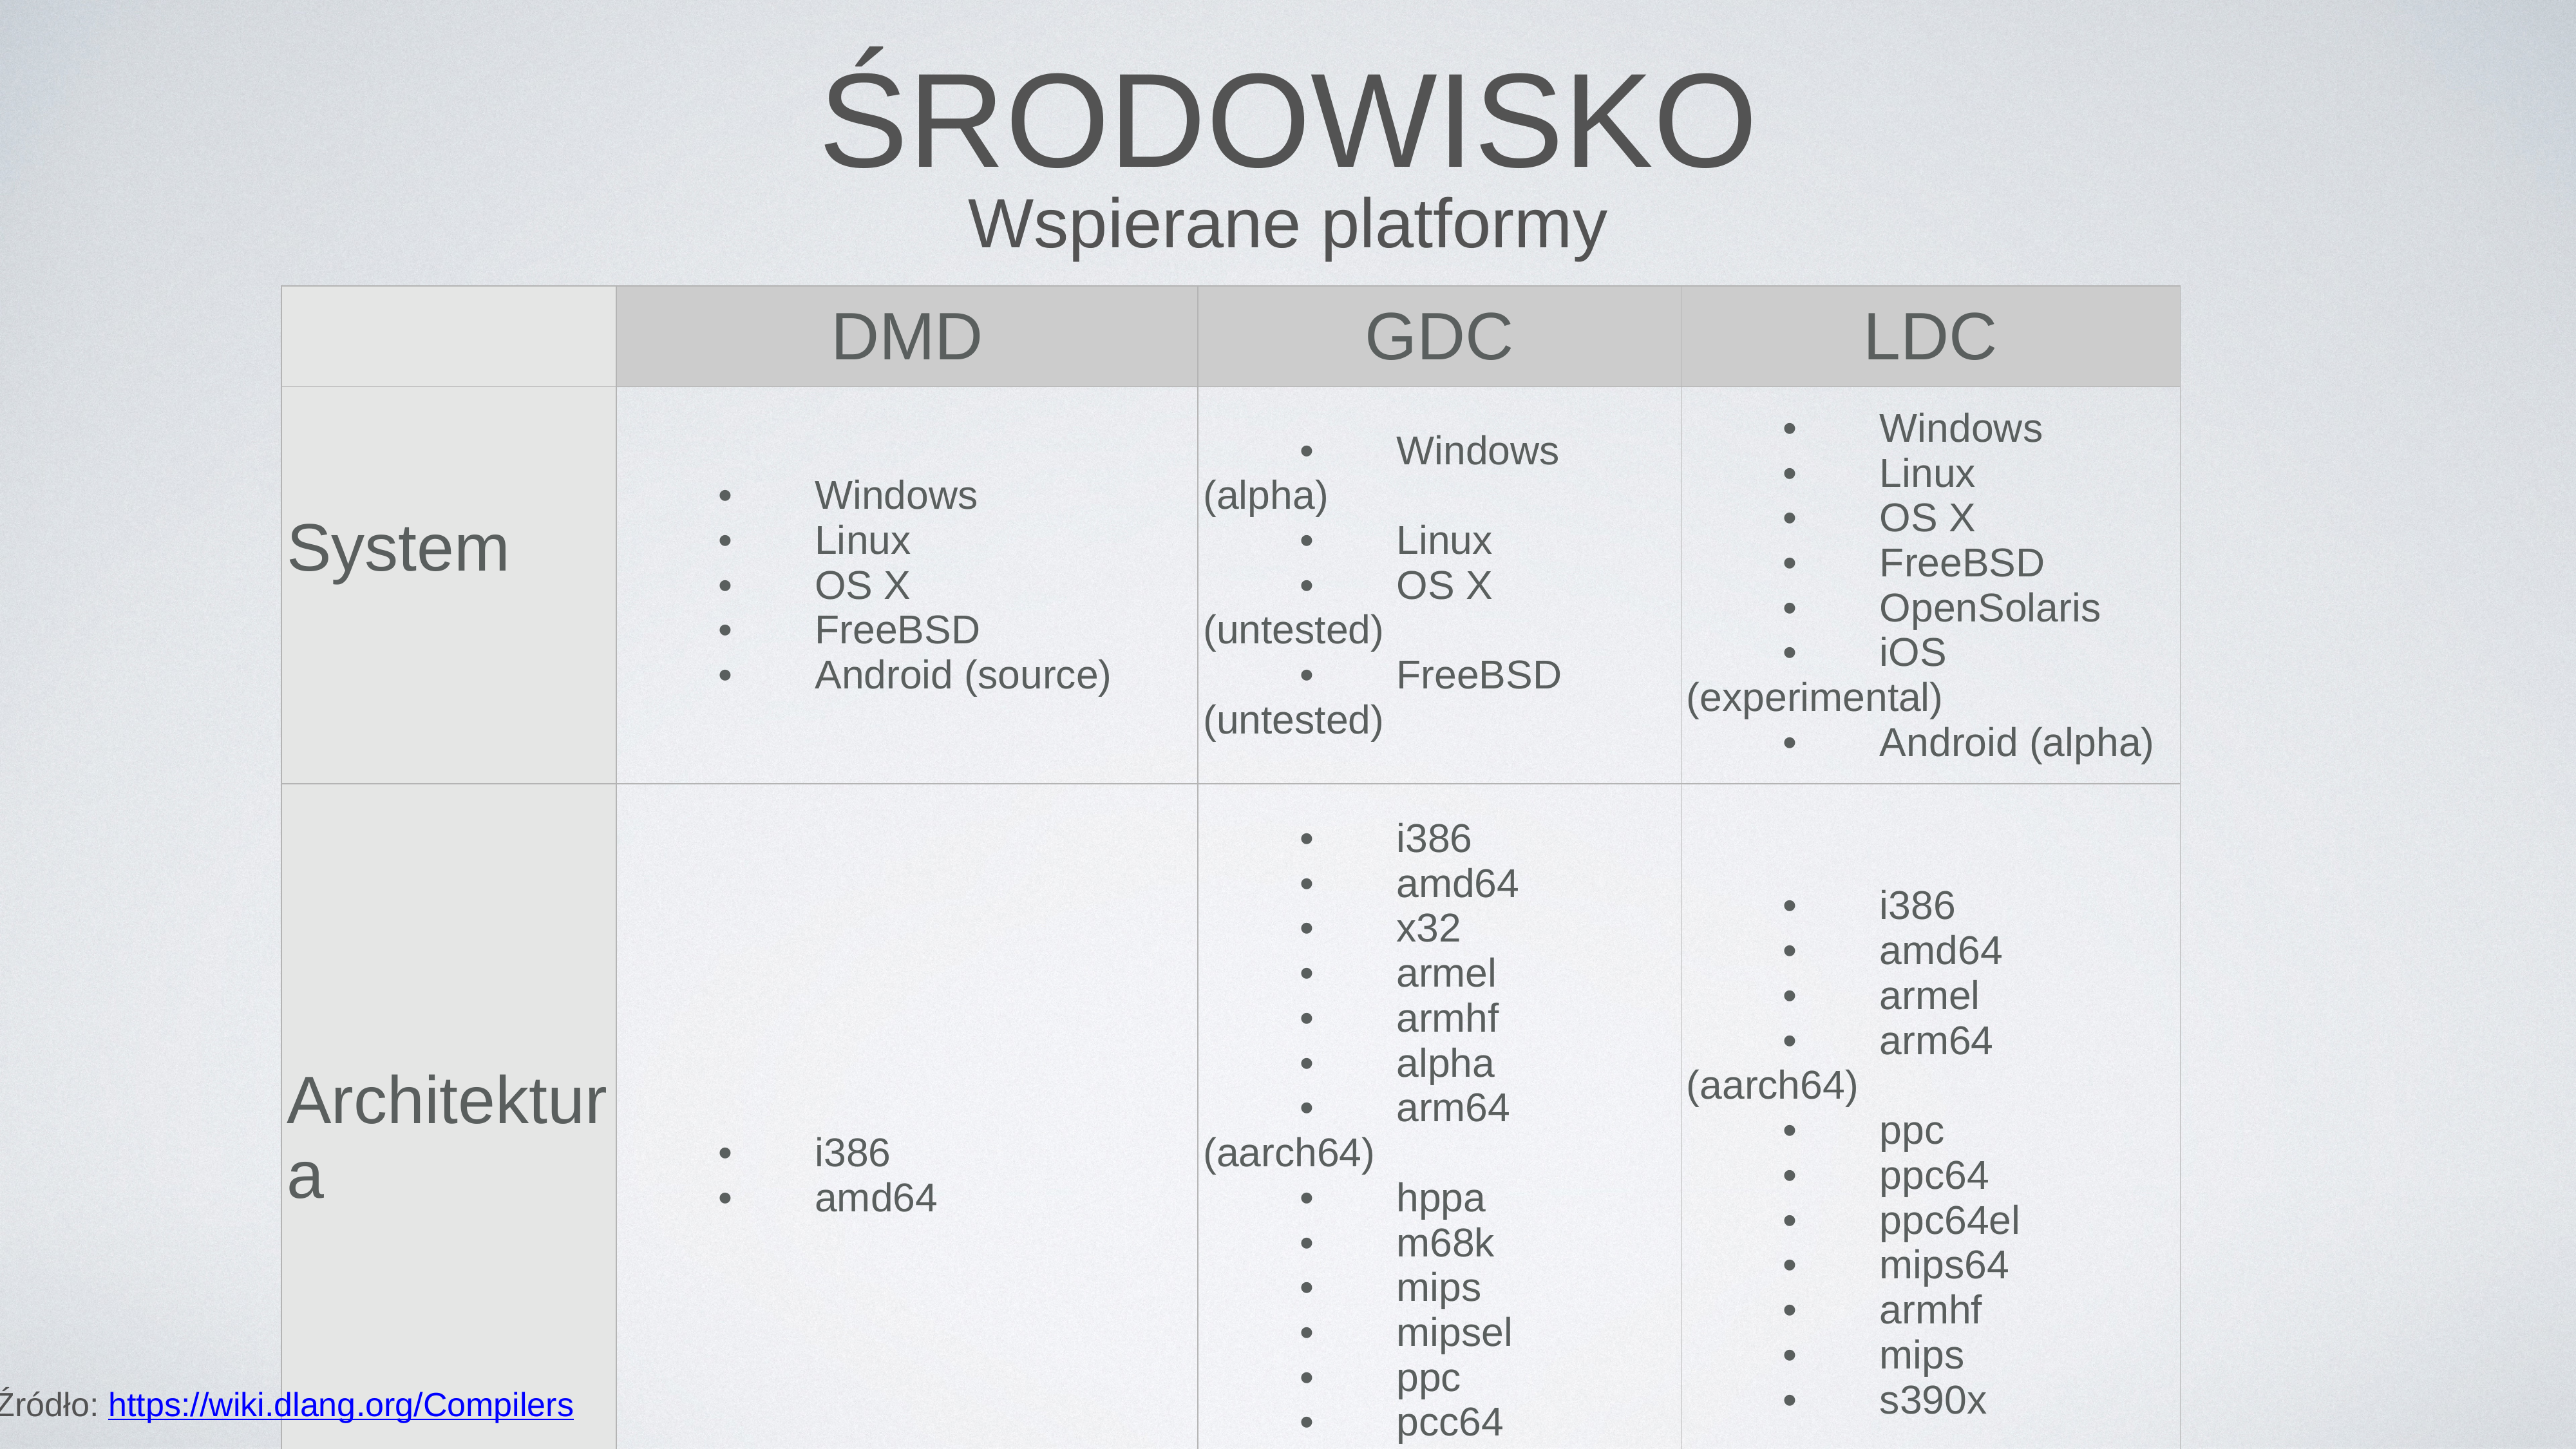

# Środowisko
Wspierane platformy
|  | DMD | GDC | LDC |
| --- | --- | --- | --- |
| System | • Windows • Linux • OS X • FreeBSD • Android (source) | • Windows (alpha) • Linux • OS X (untested) • FreeBSD (untested) | • Windows • Linux • OS X • FreeBSD • OpenSolaris • iOS (experimental) • Android (alpha) |
| Architektura | • i386 • amd64 | • i386 • amd64 • x32 • armel • armhf • alpha • arm64 (aarch64) • hppa • m68k • mips • mipsel • ppc • pcc64 • s390x • sparc64 | • i386 • amd64 • armel • arm64 (aarch64) • ppc • ppc64 • ppc64el • mips64 • armhf • mips • s390x |
Źródło: https://wiki.dlang.org/Compilers